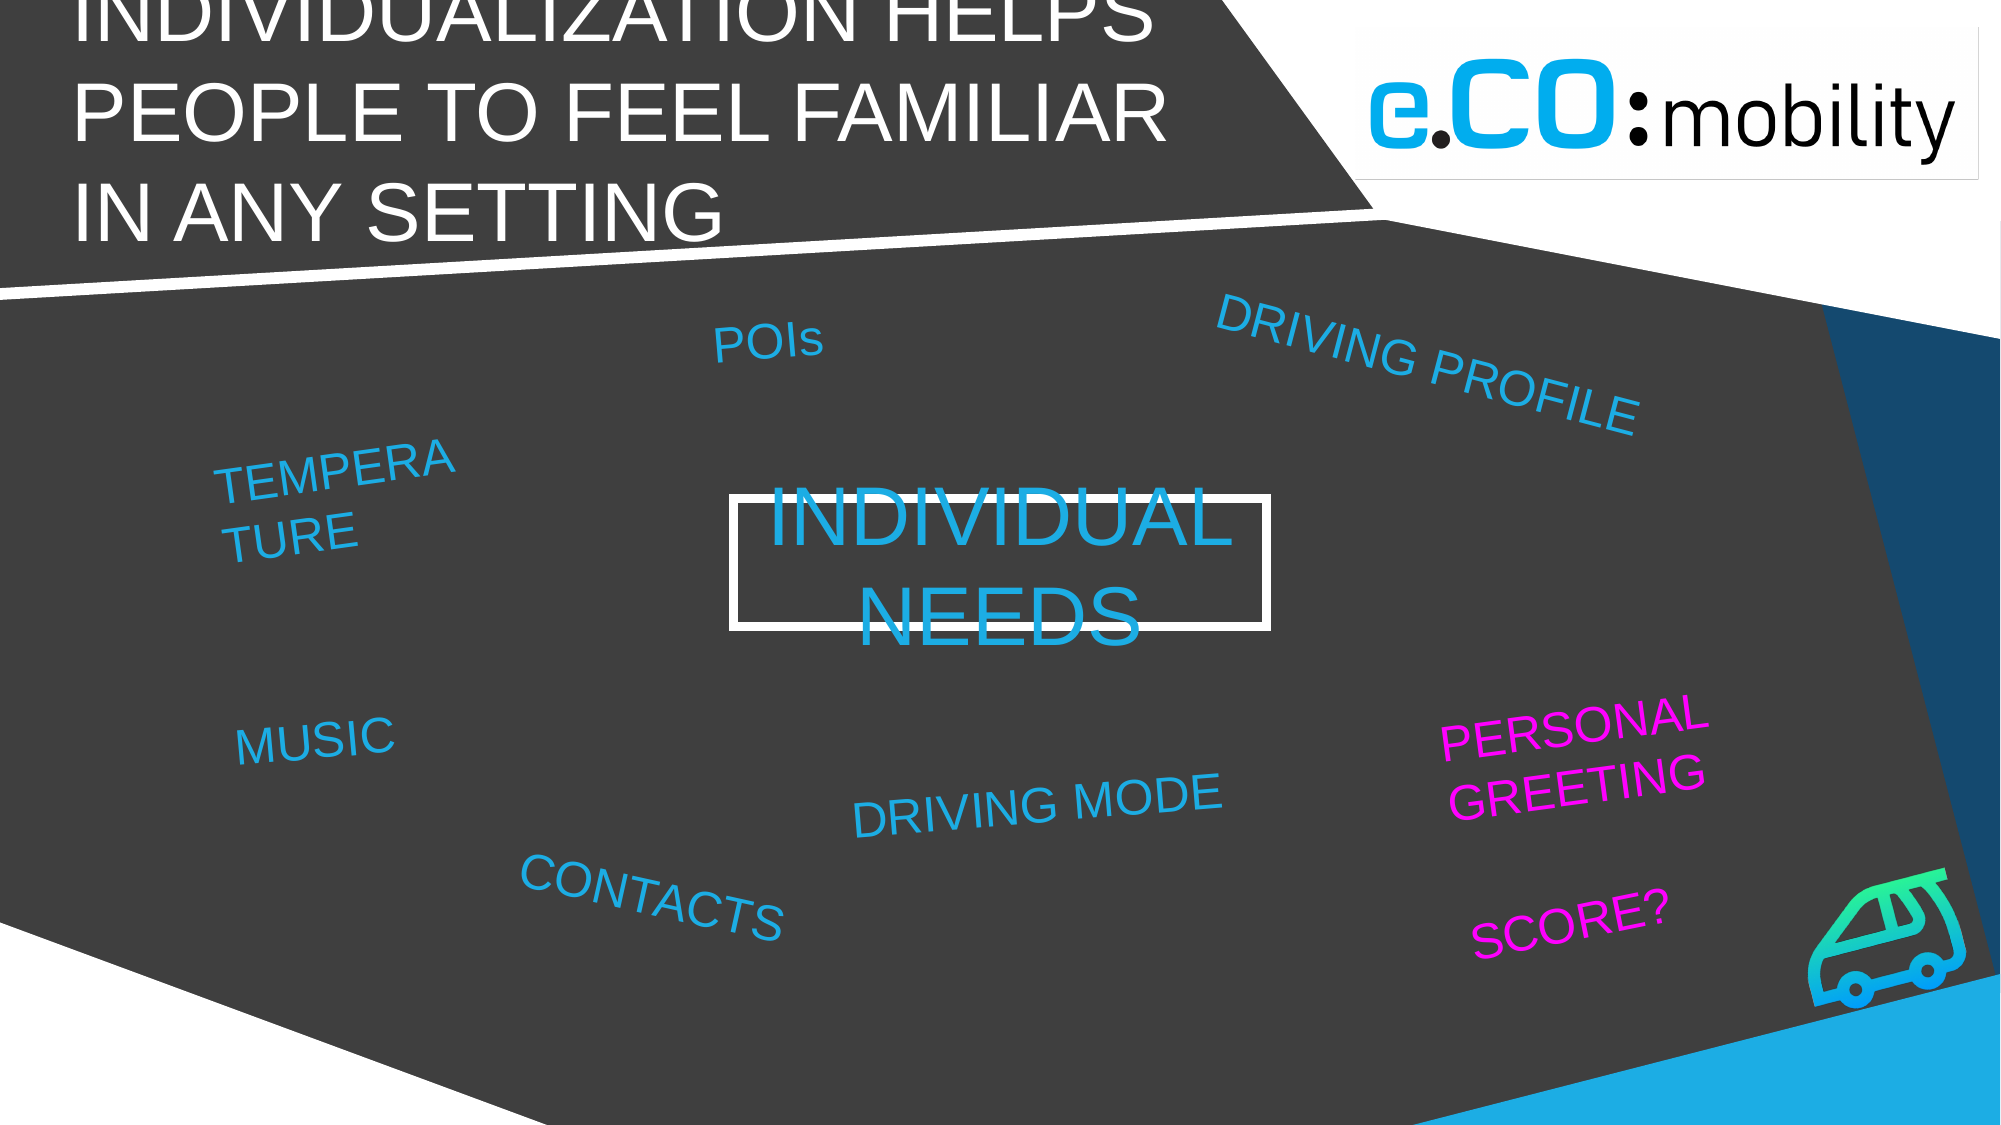

INDIVIDUALIZATION HELPS PEOPLE TO FEEL FAMILIAR IN ANY SETTING
POIs
DRIVING PROFILE
TEMPERATURE
INDIVIDUAL NEEDS
PERSONAL GREETING
MUSIC
DRIVING MODE
CONTACTS
SCORE?